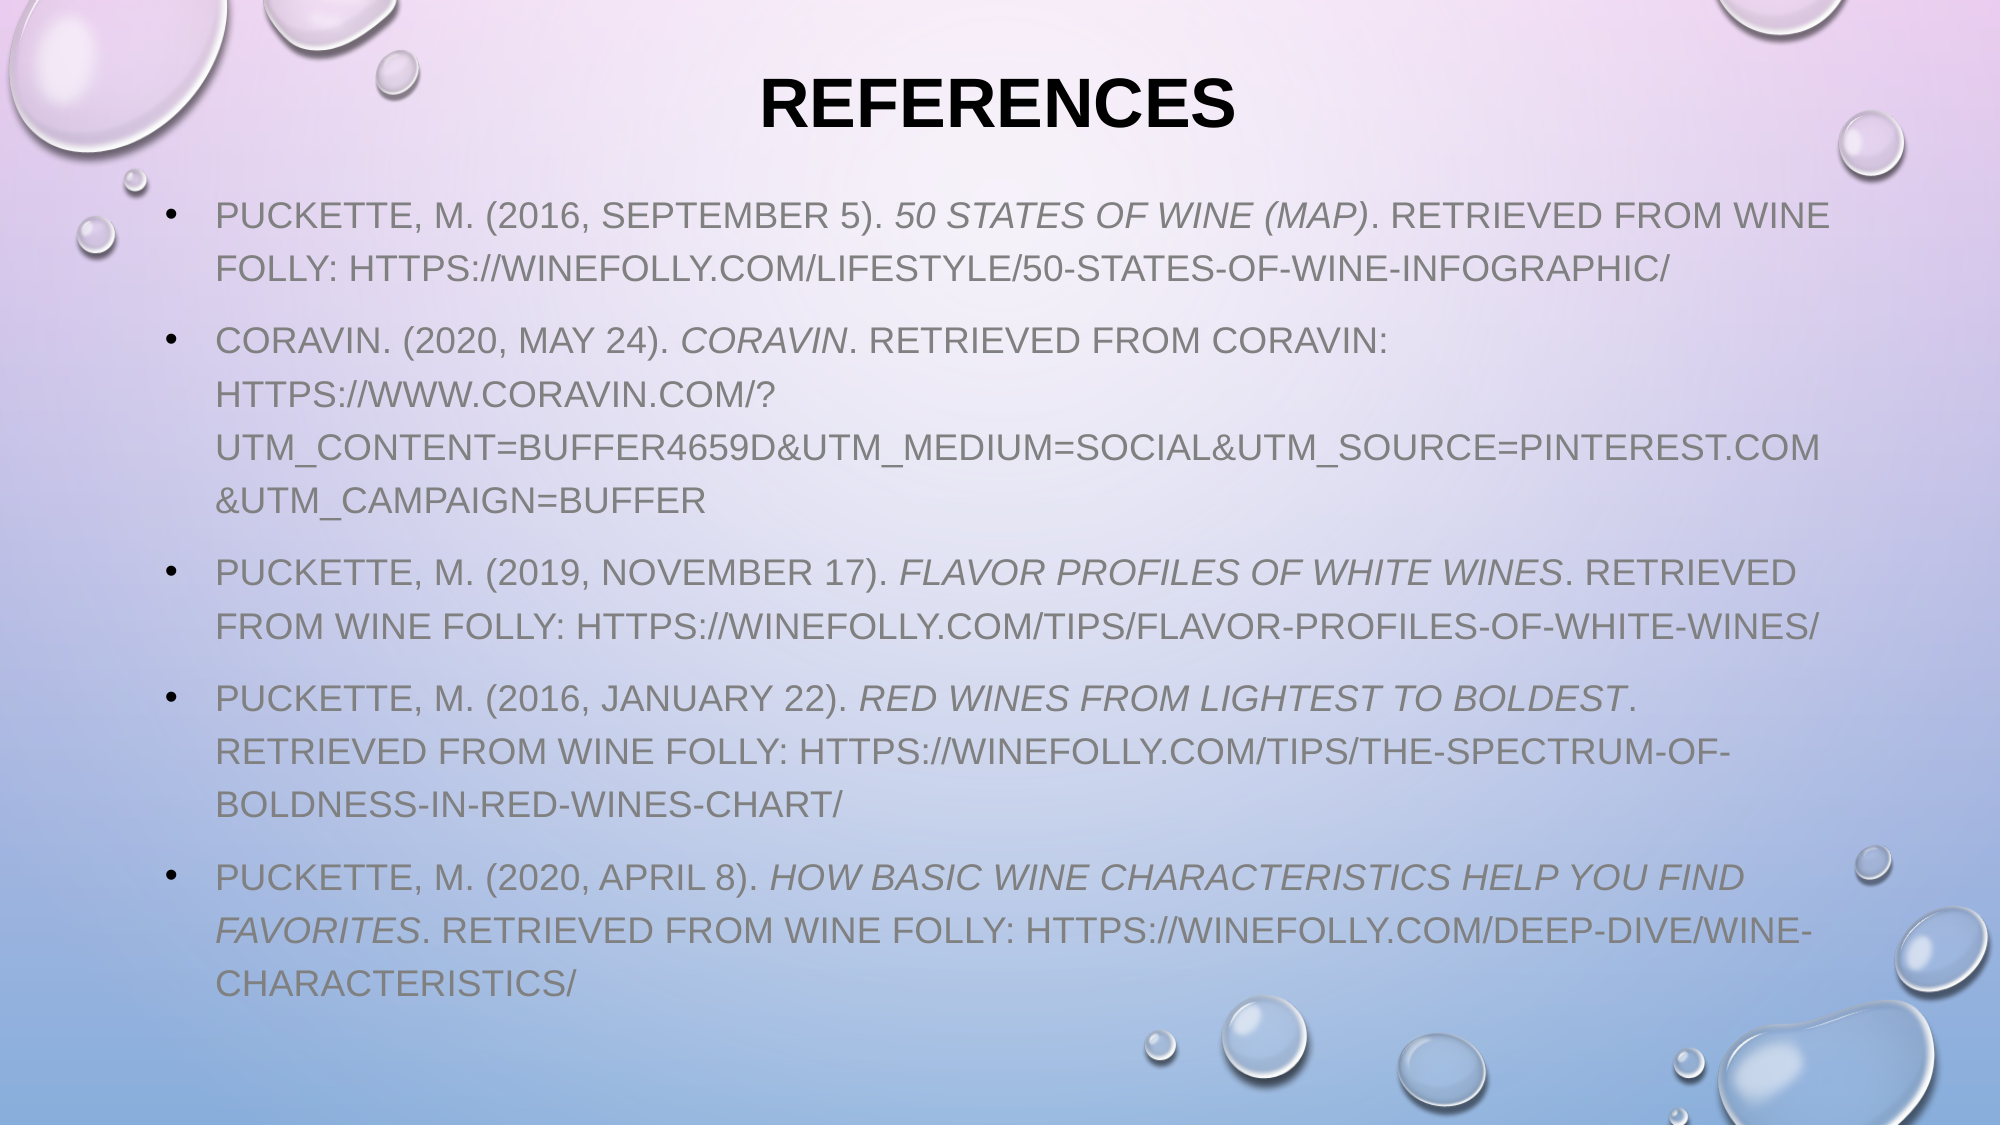

# references
Puckette, M. (2016, September 5). 50 States of Wine (Map). Retrieved from Wine Folly: https://winefolly.com/lifestyle/50-states-of-wine-infographic/
Coravin. (2020, May 24). Coravin. Retrieved from Coravin: https://www.coravin.com/?utm_content=buffer4659d&utm_medium=social&utm_source=pinterest.com&utm_campaign=buffer
Puckette, M. (2019, November 17). Flavor Profiles of White Wines. Retrieved from Wine Folly: https://winefolly.com/tips/flavor-profiles-of-white-wines/
Puckette, M. (2016, January 22). Red Wines From Lightest to Boldest. Retrieved from Wine Folly: https://winefolly.com/tips/the-spectrum-of-boldness-in-red-wines-chart/
Puckette, M. (2020, April 8). How Basic Wine Characteristics Help You Find Favorites. Retrieved from Wine Folly: https://winefolly.com/deep-dive/wine-characteristics/